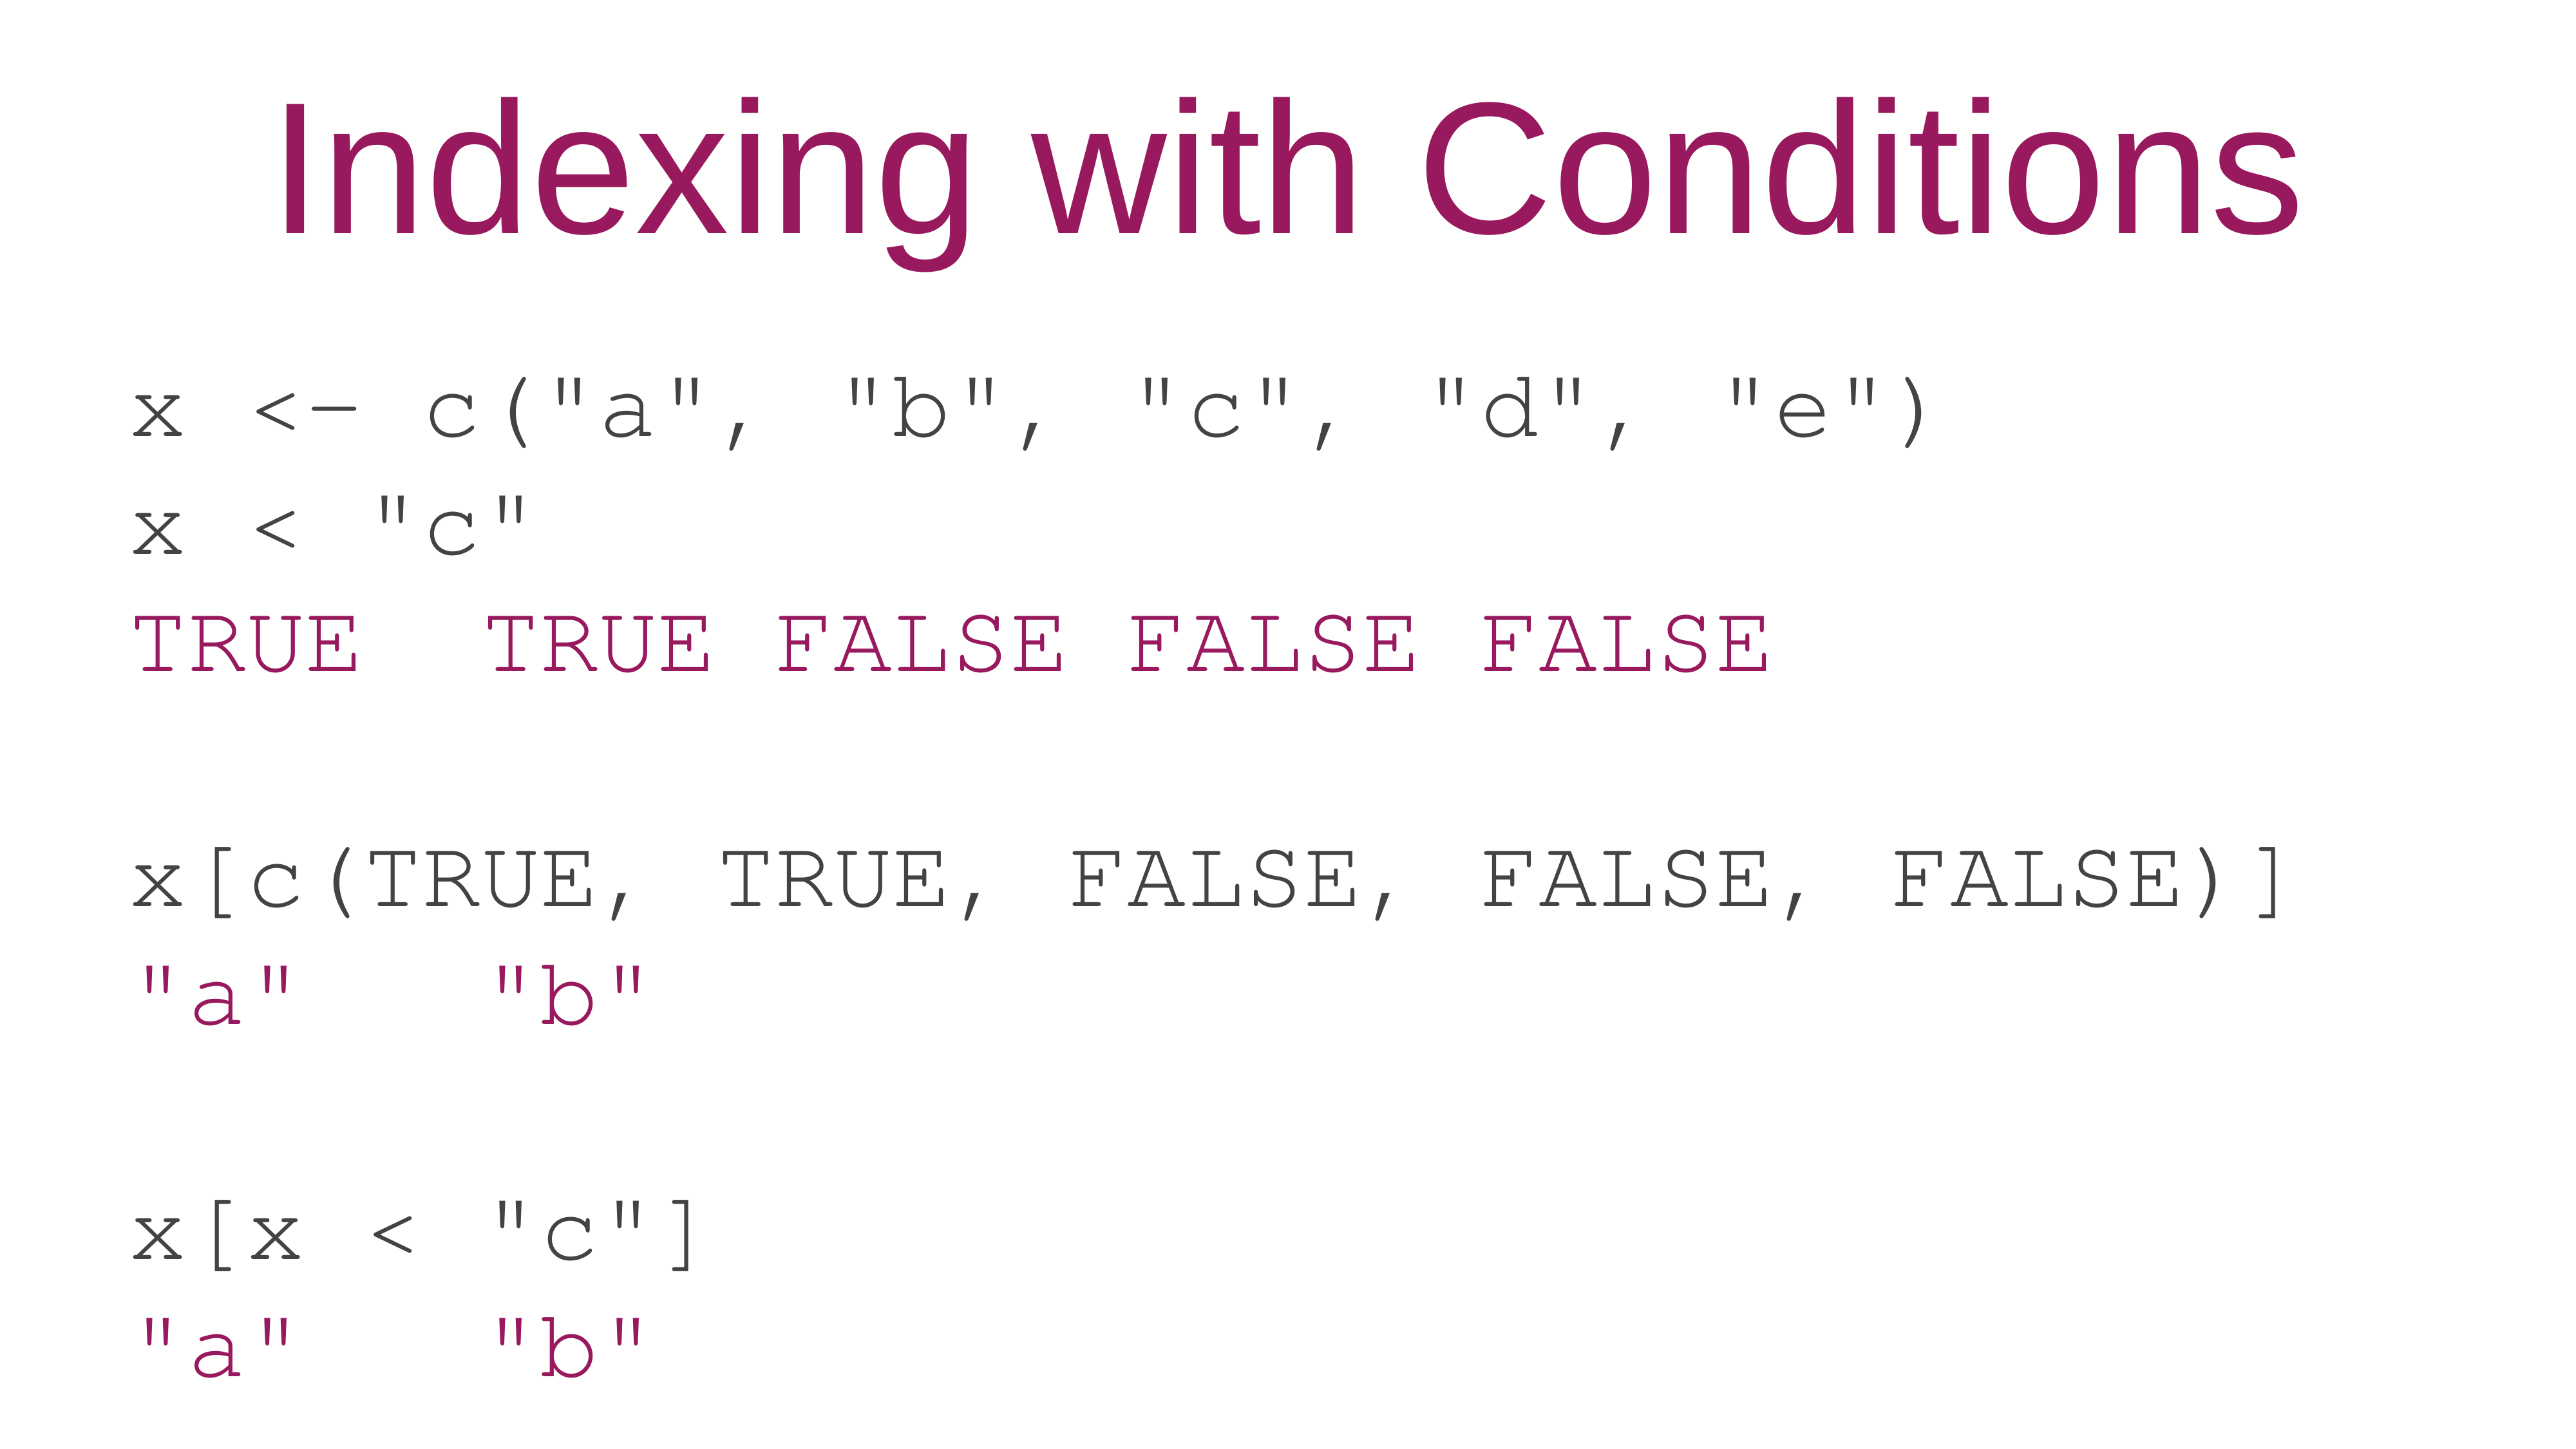

Indexing with Conditions
x <- c("a", "b", "c", "d", "e")
x < "c"
TRUE  TRUE FALSE FALSE FALSE

x[c(TRUE, TRUE, FALSE, FALSE, FALSE)]
"a"   "b"

x[x < "c"]
"a"   "b"